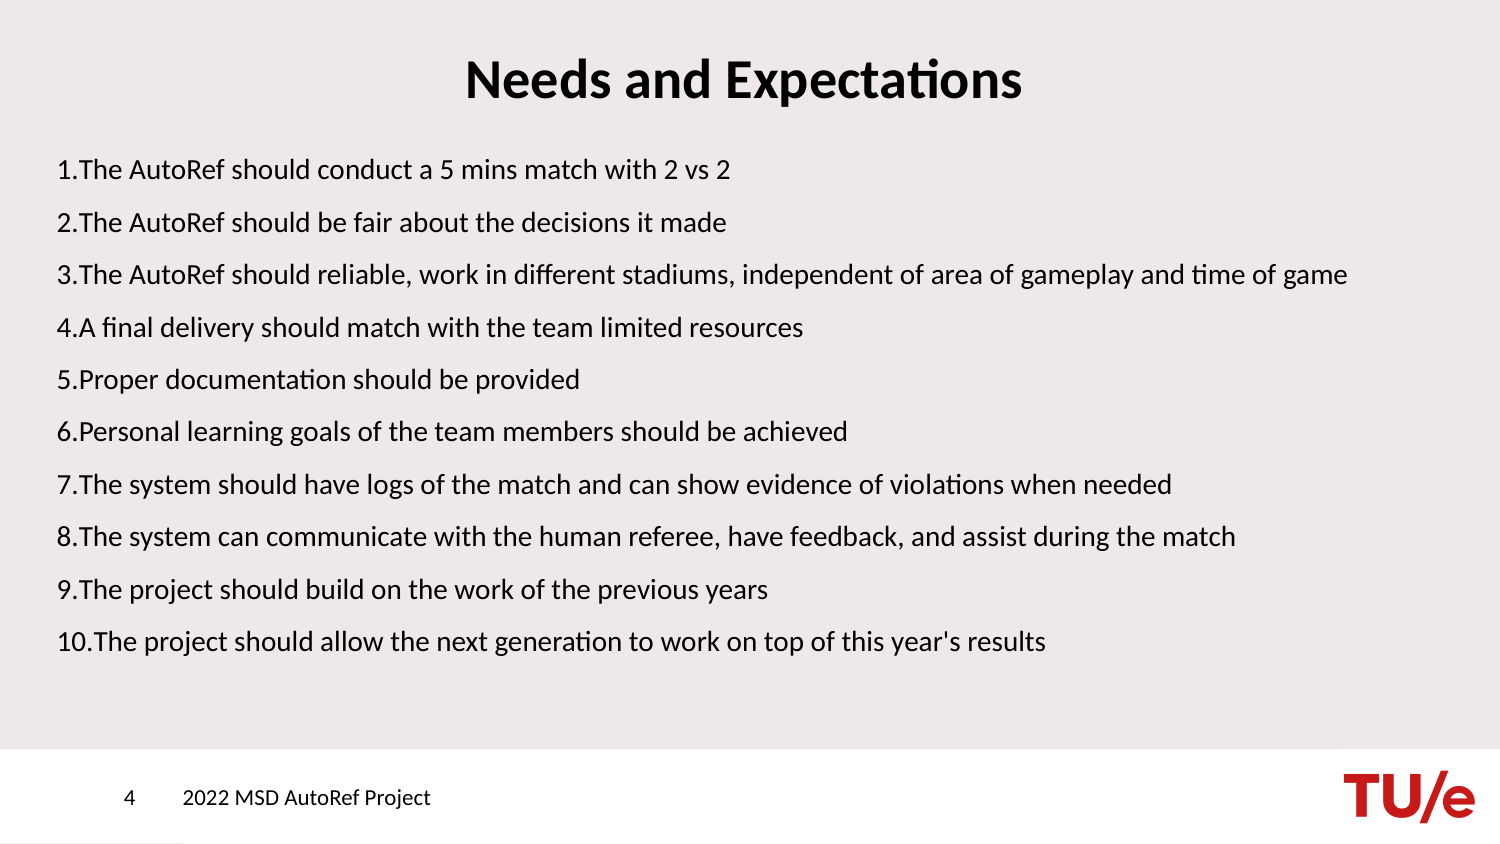

# Needs and Expectations
The AutoRef should conduct a 5 mins match with 2 vs 2
The AutoRef should be fair about the decisions it made
The AutoRef should reliable, work in different stadiums, independent of area of gameplay and time of game
A final delivery should match with the team limited resources
Proper documentation should be provided
Personal learning goals of the team members should be achieved
The system should have logs of the match and can show evidence of violations when needed
The system can communicate with the human referee, have feedback, and assist during the match
The project should build on the work of the previous years
The project should allow the next generation to work on top of this year's results

4
2022 MSD AutoRef Project